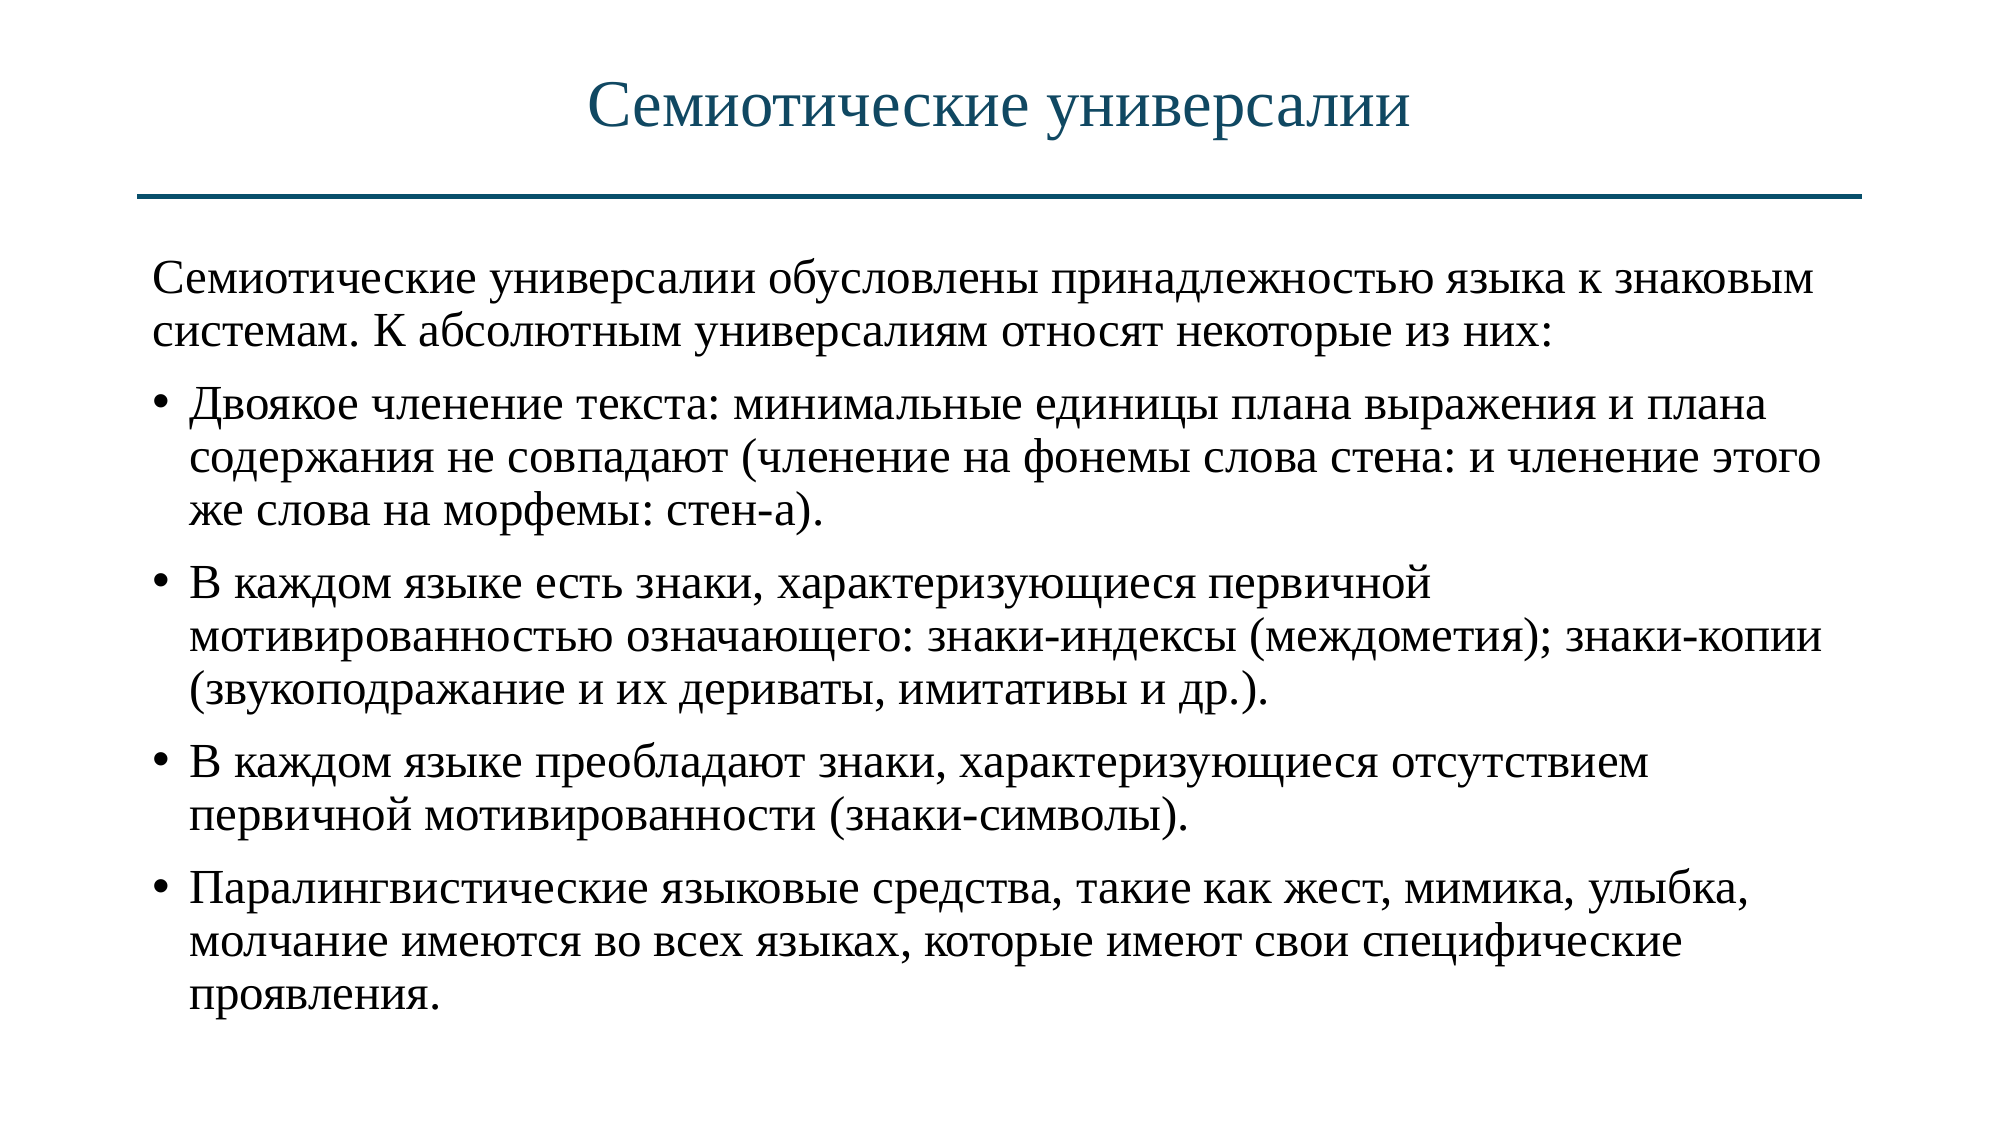

# Семиотические универсалии
Семиотические универсалии обусловлены принадлежностью языка к знаковым системам. К абсолютным универсалиям относят некоторые из них:
Двоякое членение текста: минимальные единицы плана выражения и плана содержания не совпадают (членение на фонемы слова стена: и членение этого же слова на морфемы: стен-а).
В каждом языке есть знаки, характеризующиеся первичной мотивированностью означающего: знаки-индексы (междометия); знаки-копии (звукоподражание и их дериваты, имитативы и др.).
В каждом языке преобладают знаки, характеризующиеся отсутствием первичной мотивированности (знаки-символы).
Паралингвистические языковые средства, такие как жест, мимика, улыбка, молчание имеются во всех языках, которые имеют свои специфические проявления.